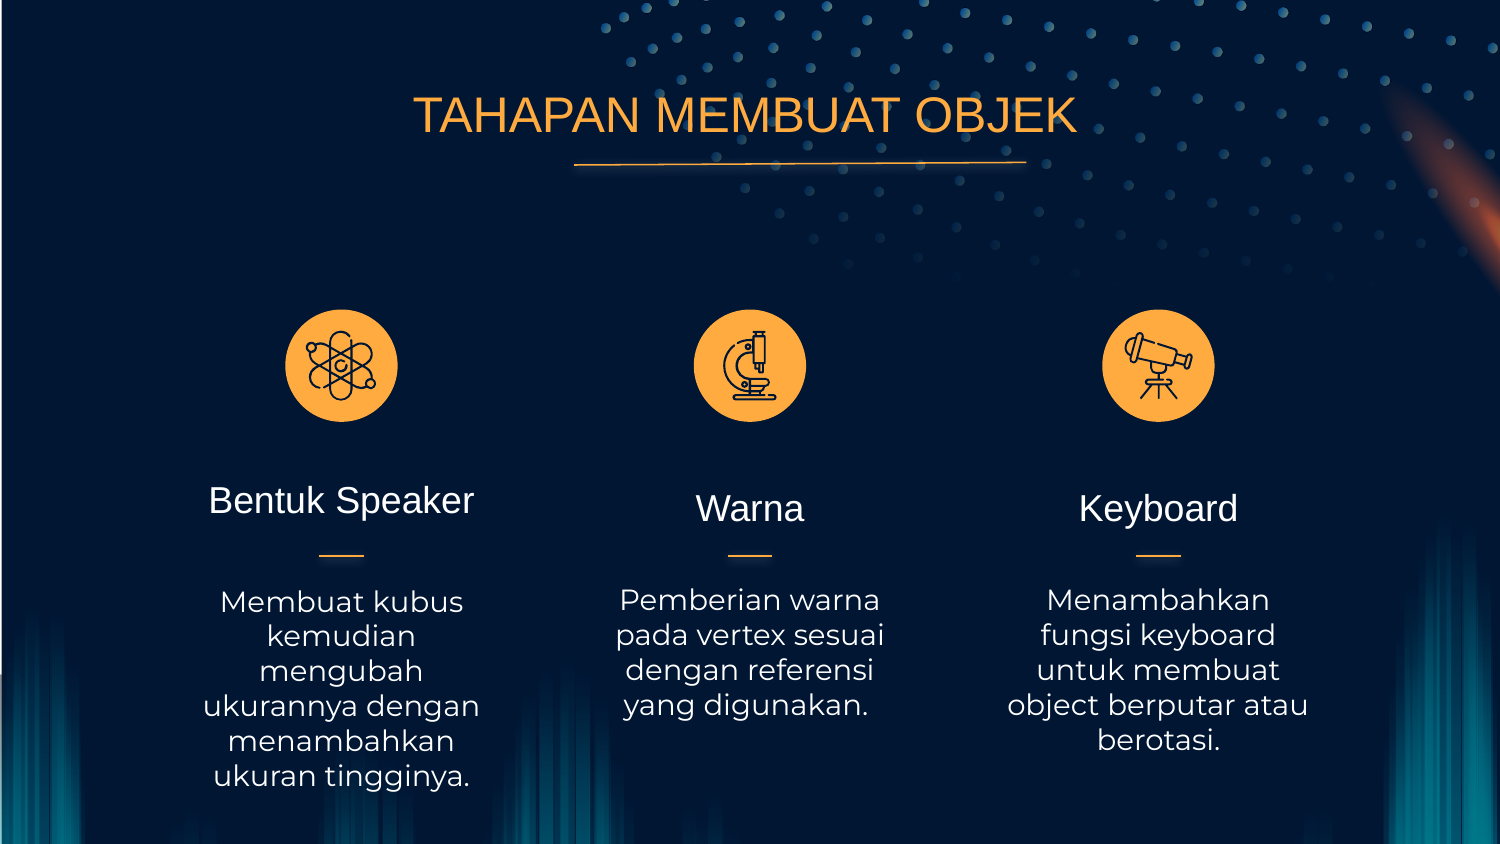

TAHAPAN MEMBUAT OBJEK

Bentuk Speaker
# Warna
Keyboard
Pemberian warna pada vertex sesuai dengan referensi yang digunakan.
Menambahkan fungsi keyboard untuk membuat object berputar atau berotasi.
Membuat kubus kemudian mengubah ukurannya dengan menambahkan ukuran tingginya.